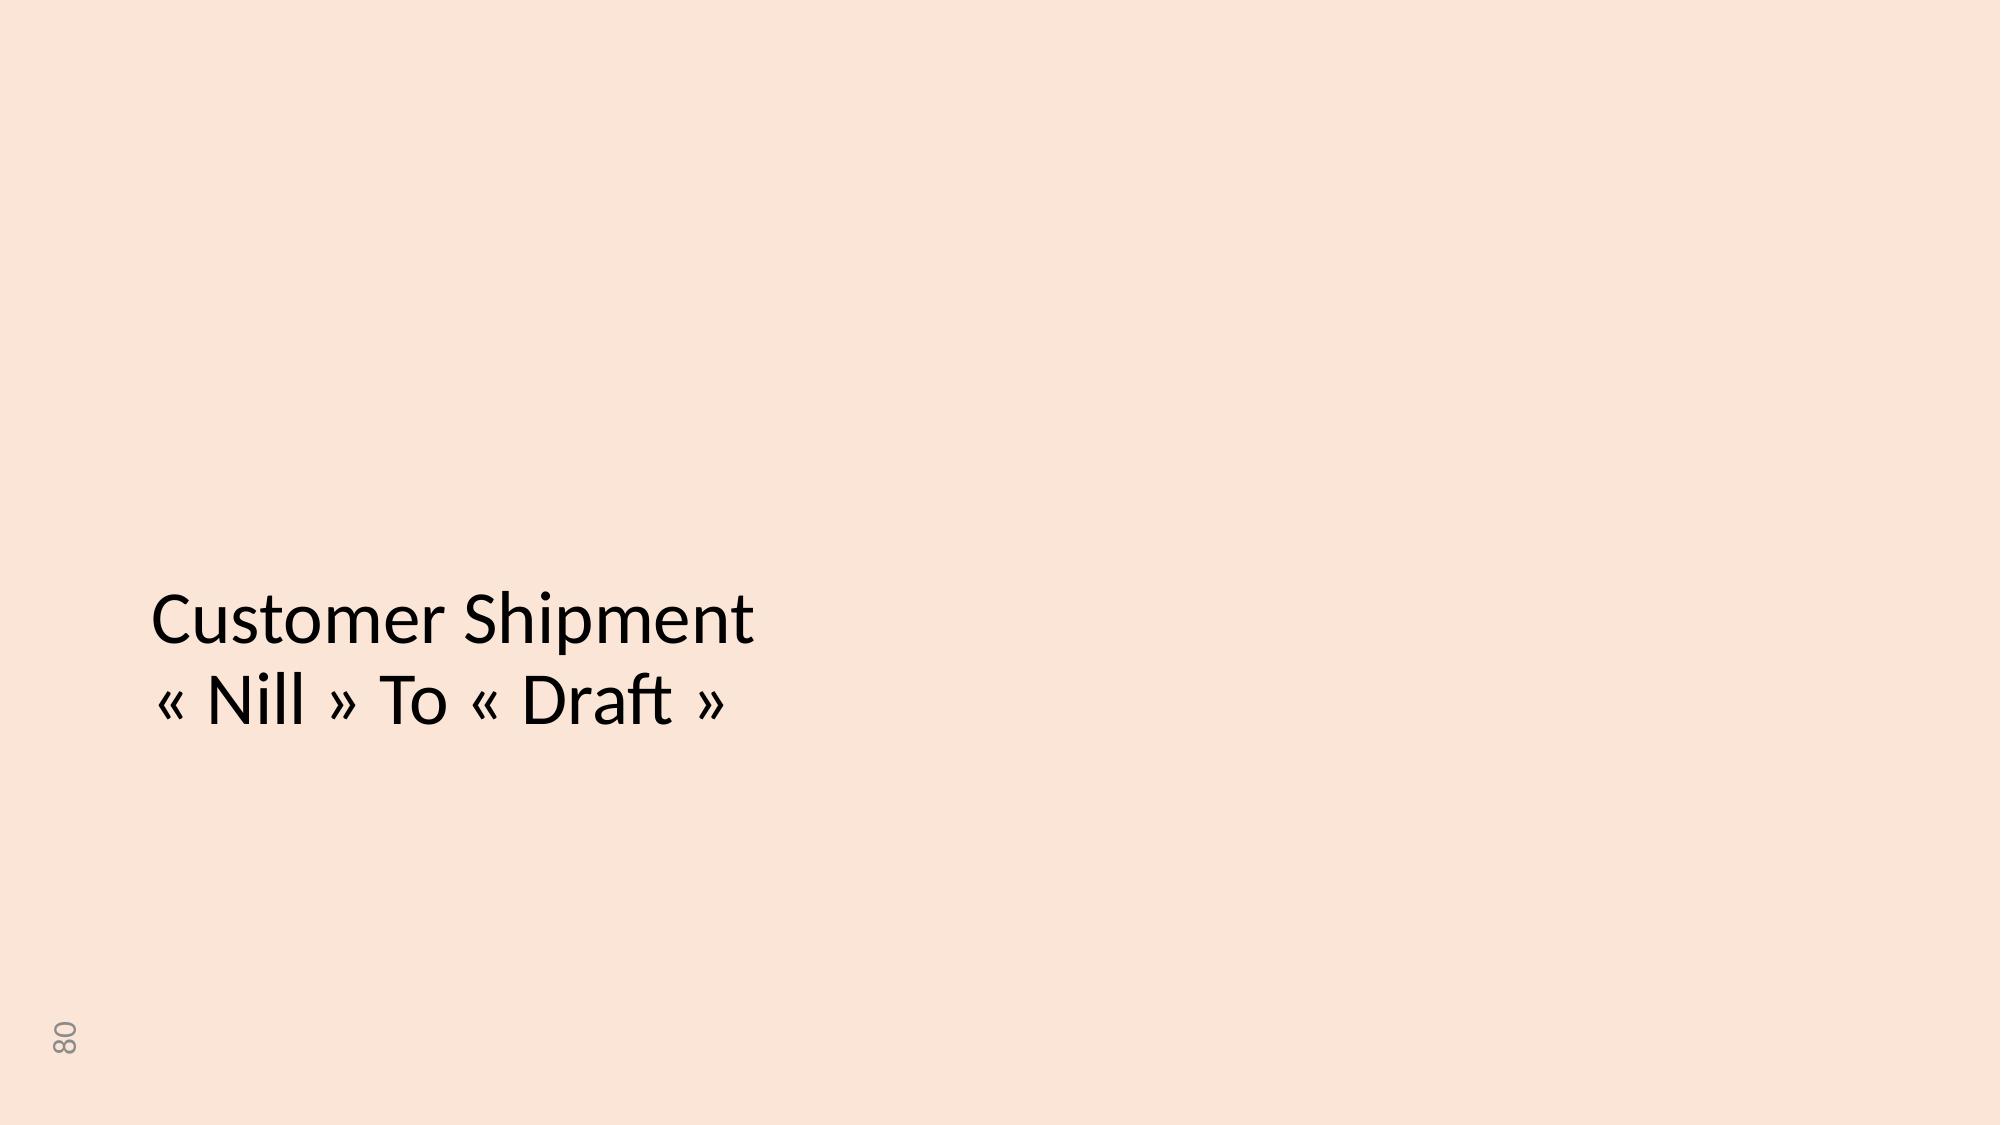

# Customer Shipment « Nill » To « Draft »

80